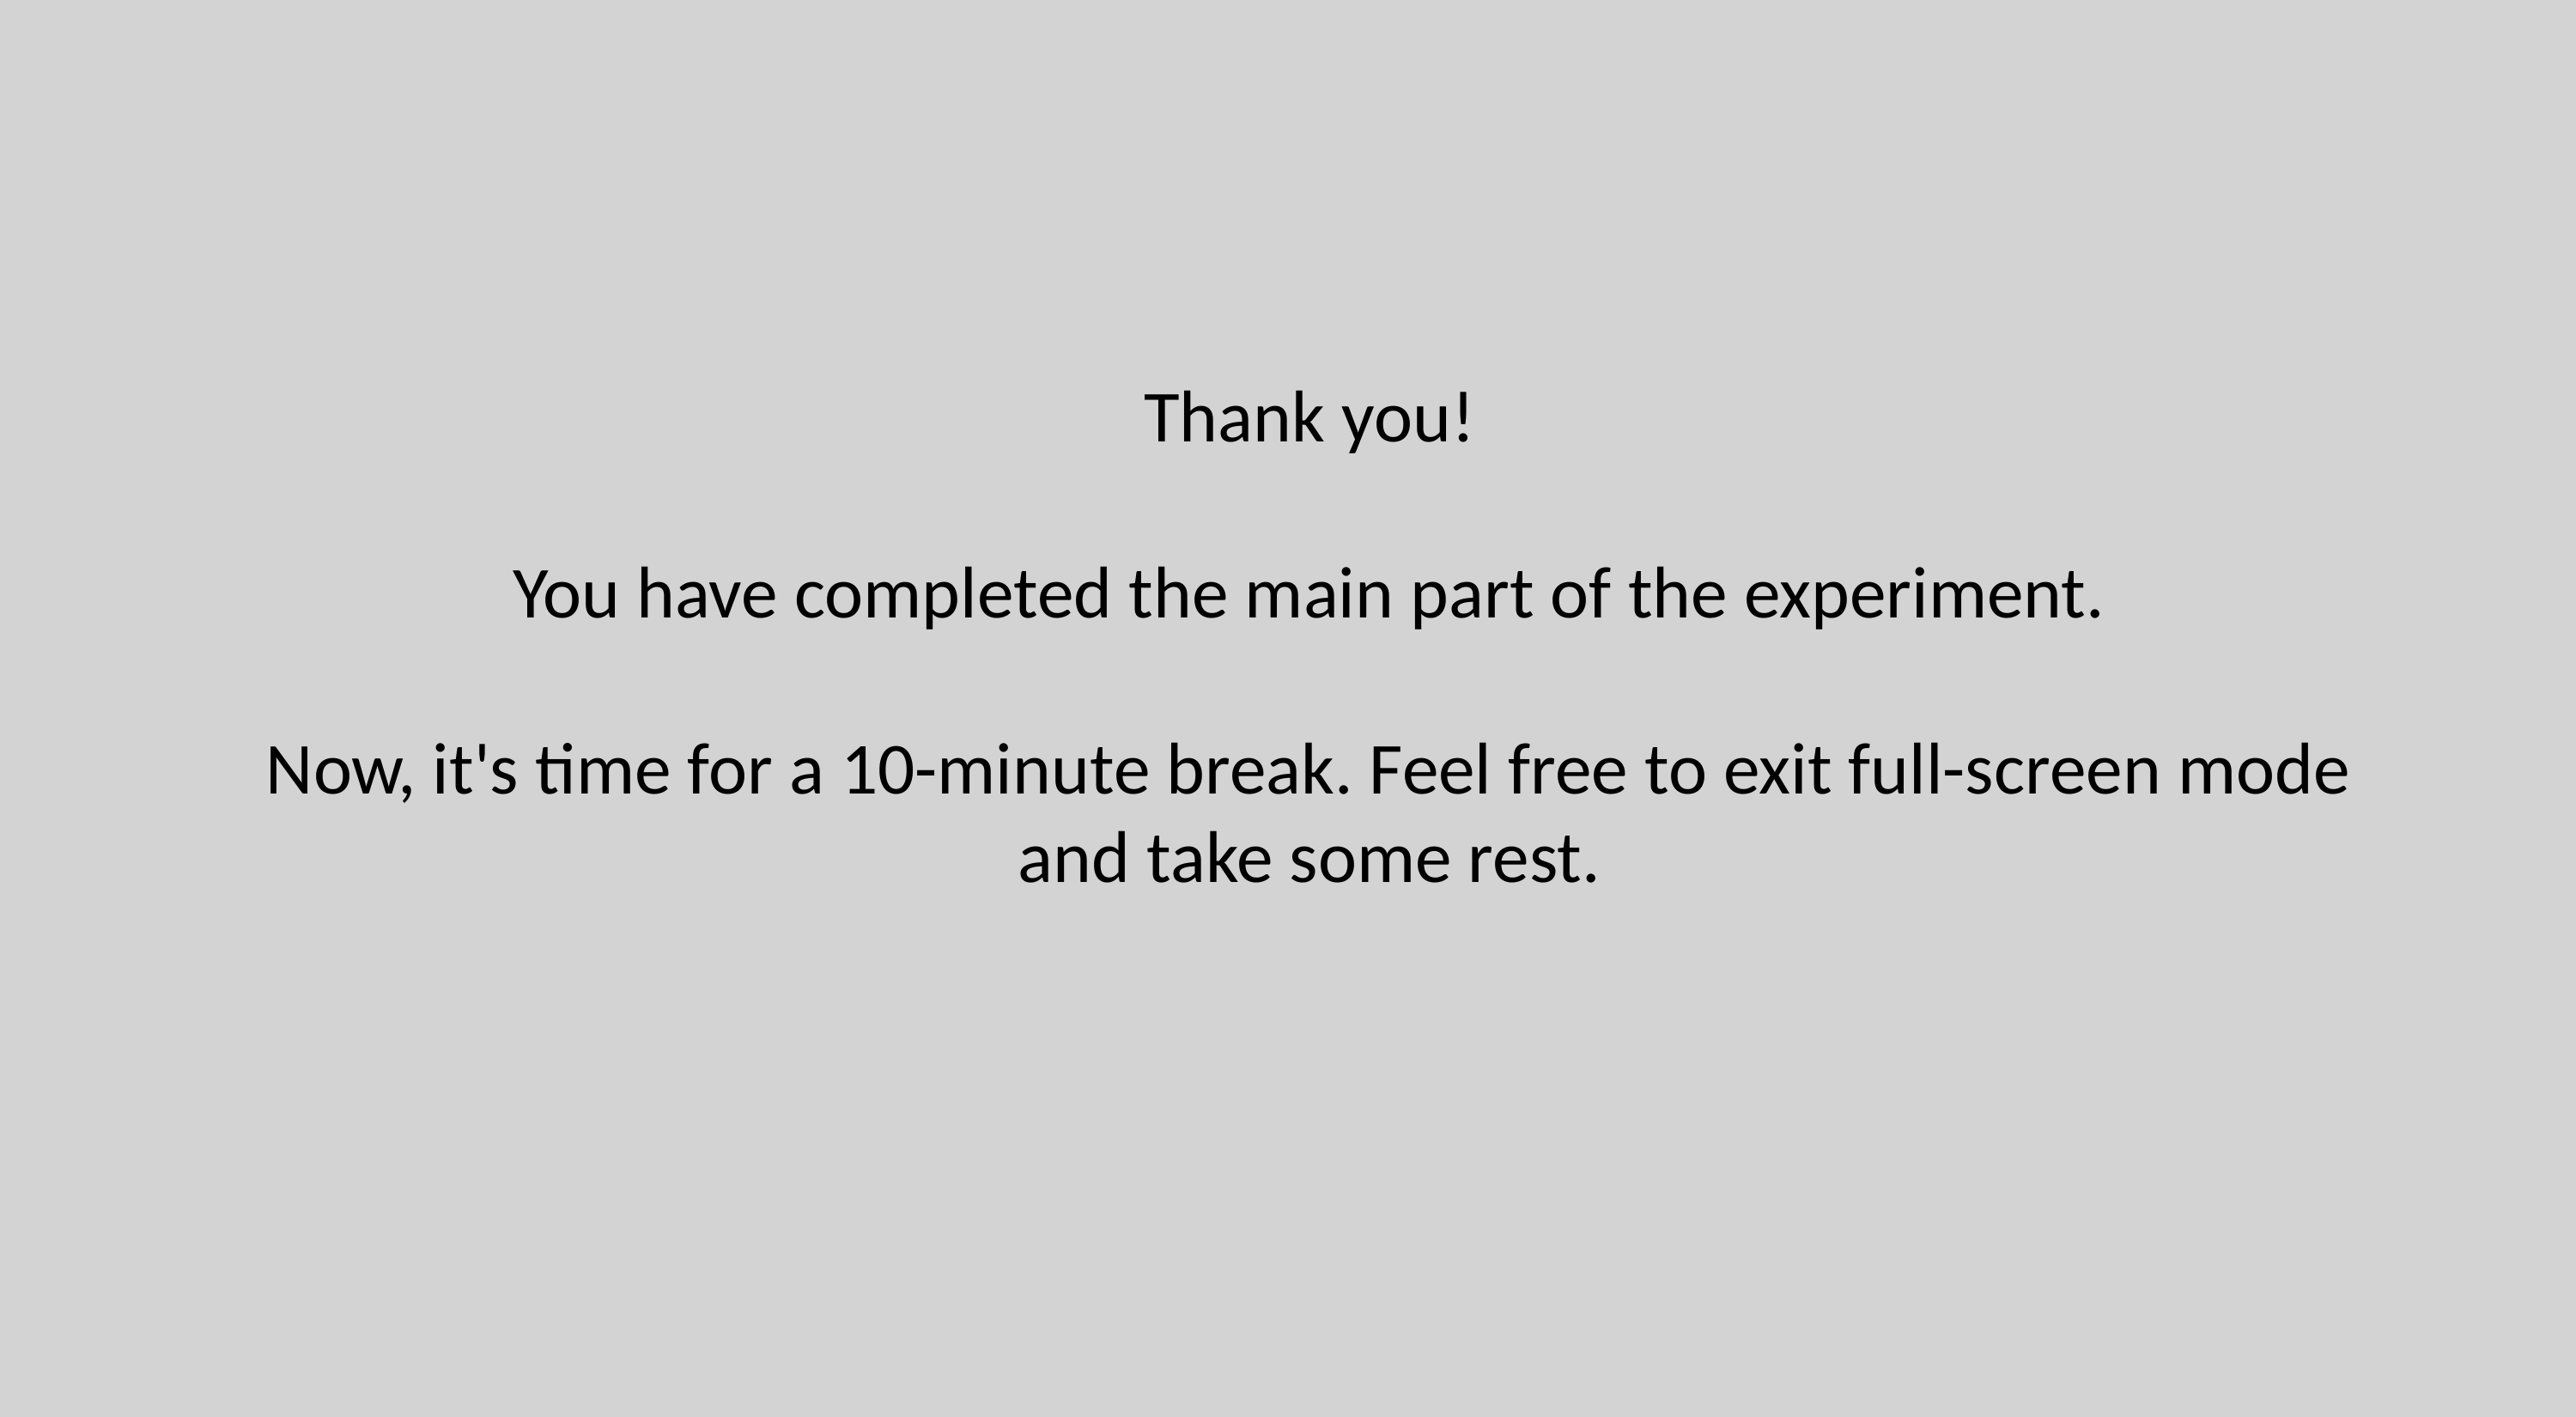

Thank you!

You have completed the main part of the experiment.

Now, it's time for a 10-minute break. Feel free to exit full-screen mode and take some rest.